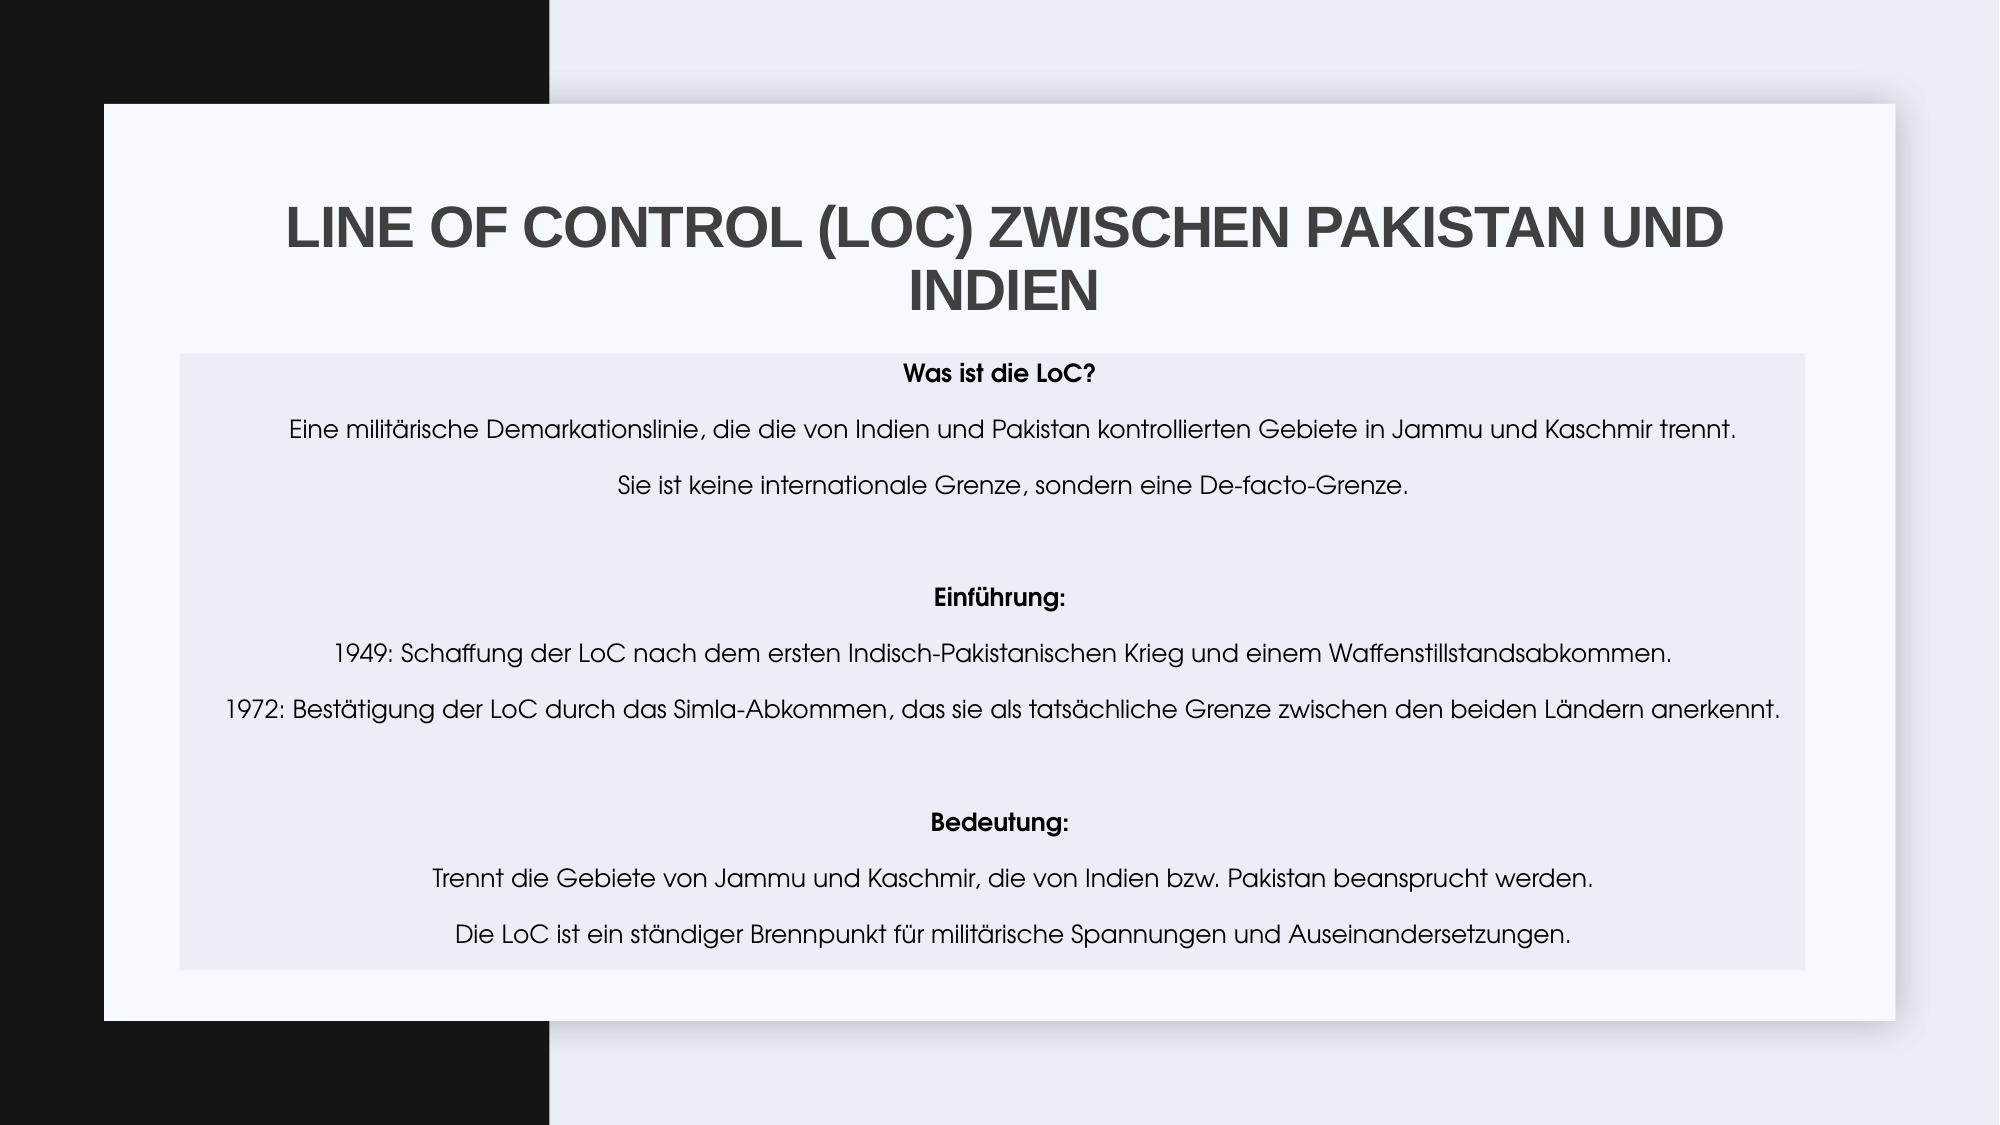

# Line of Control (LoC) zwischen Pakistan und Indien
Was ist die LoC?
    Eine militärische Demarkationslinie, die die von Indien und Pakistan kontrollierten Gebiete in Jammu und Kaschmir trennt.
    Sie ist keine internationale Grenze, sondern eine De-facto-Grenze.

Einführung:
 1949: Schaffung der LoC nach dem ersten Indisch-Pakistanischen Krieg und einem Waffenstillstandsabkommen.
 1972: Bestätigung der LoC durch das Simla-Abkommen, das sie als tatsächliche Grenze zwischen den beiden Ländern anerkennt.

Bedeutung:
    Trennt die Gebiete von Jammu und Kaschmir, die von Indien bzw. Pakistan beansprucht werden.
    Die LoC ist ein ständiger Brennpunkt für militärische Spannungen und Auseinandersetzungen.